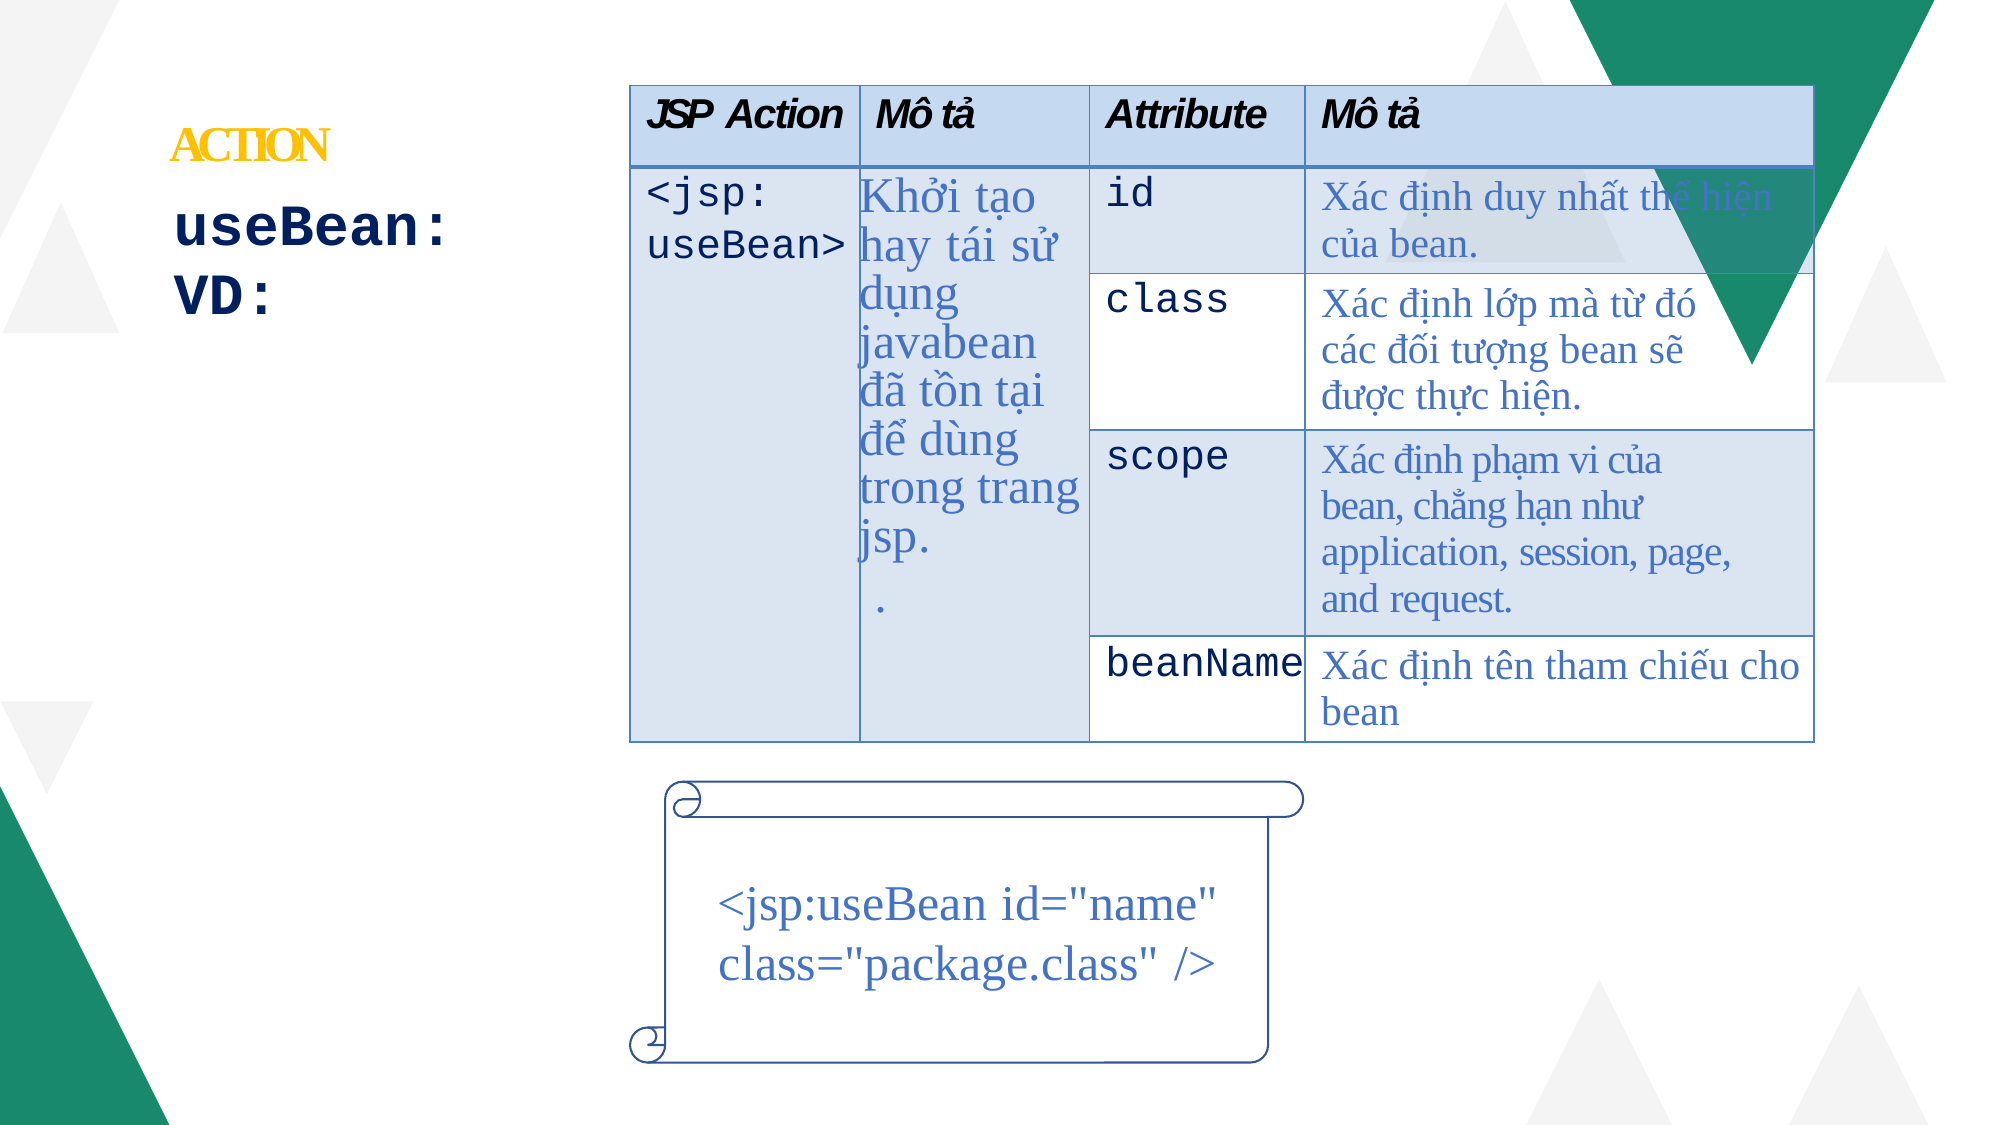

| JSP Action | Mô tả | Attribute | Mô tả |
| --- | --- | --- | --- |
| <jsp: useBean> | Khởi tạo hay tái sử dụng javabean đã tồn tại để dùng trong trang jsp. . | id | Xác định duy nhất thể hiện của bean. |
|  |  | class | Xác định lớp mà từ đó các đối tượng bean sẽ được thực hiện. |
|  |  | scope | Xác định phạm vi của bean, chẳng hạn như application, session, page, and request. |
|  |  | beanName | Xác định tên tham chiếu cho bean |
ACTION
useBean:
VD:

<jsp:useBean id="name" class="package.class" />